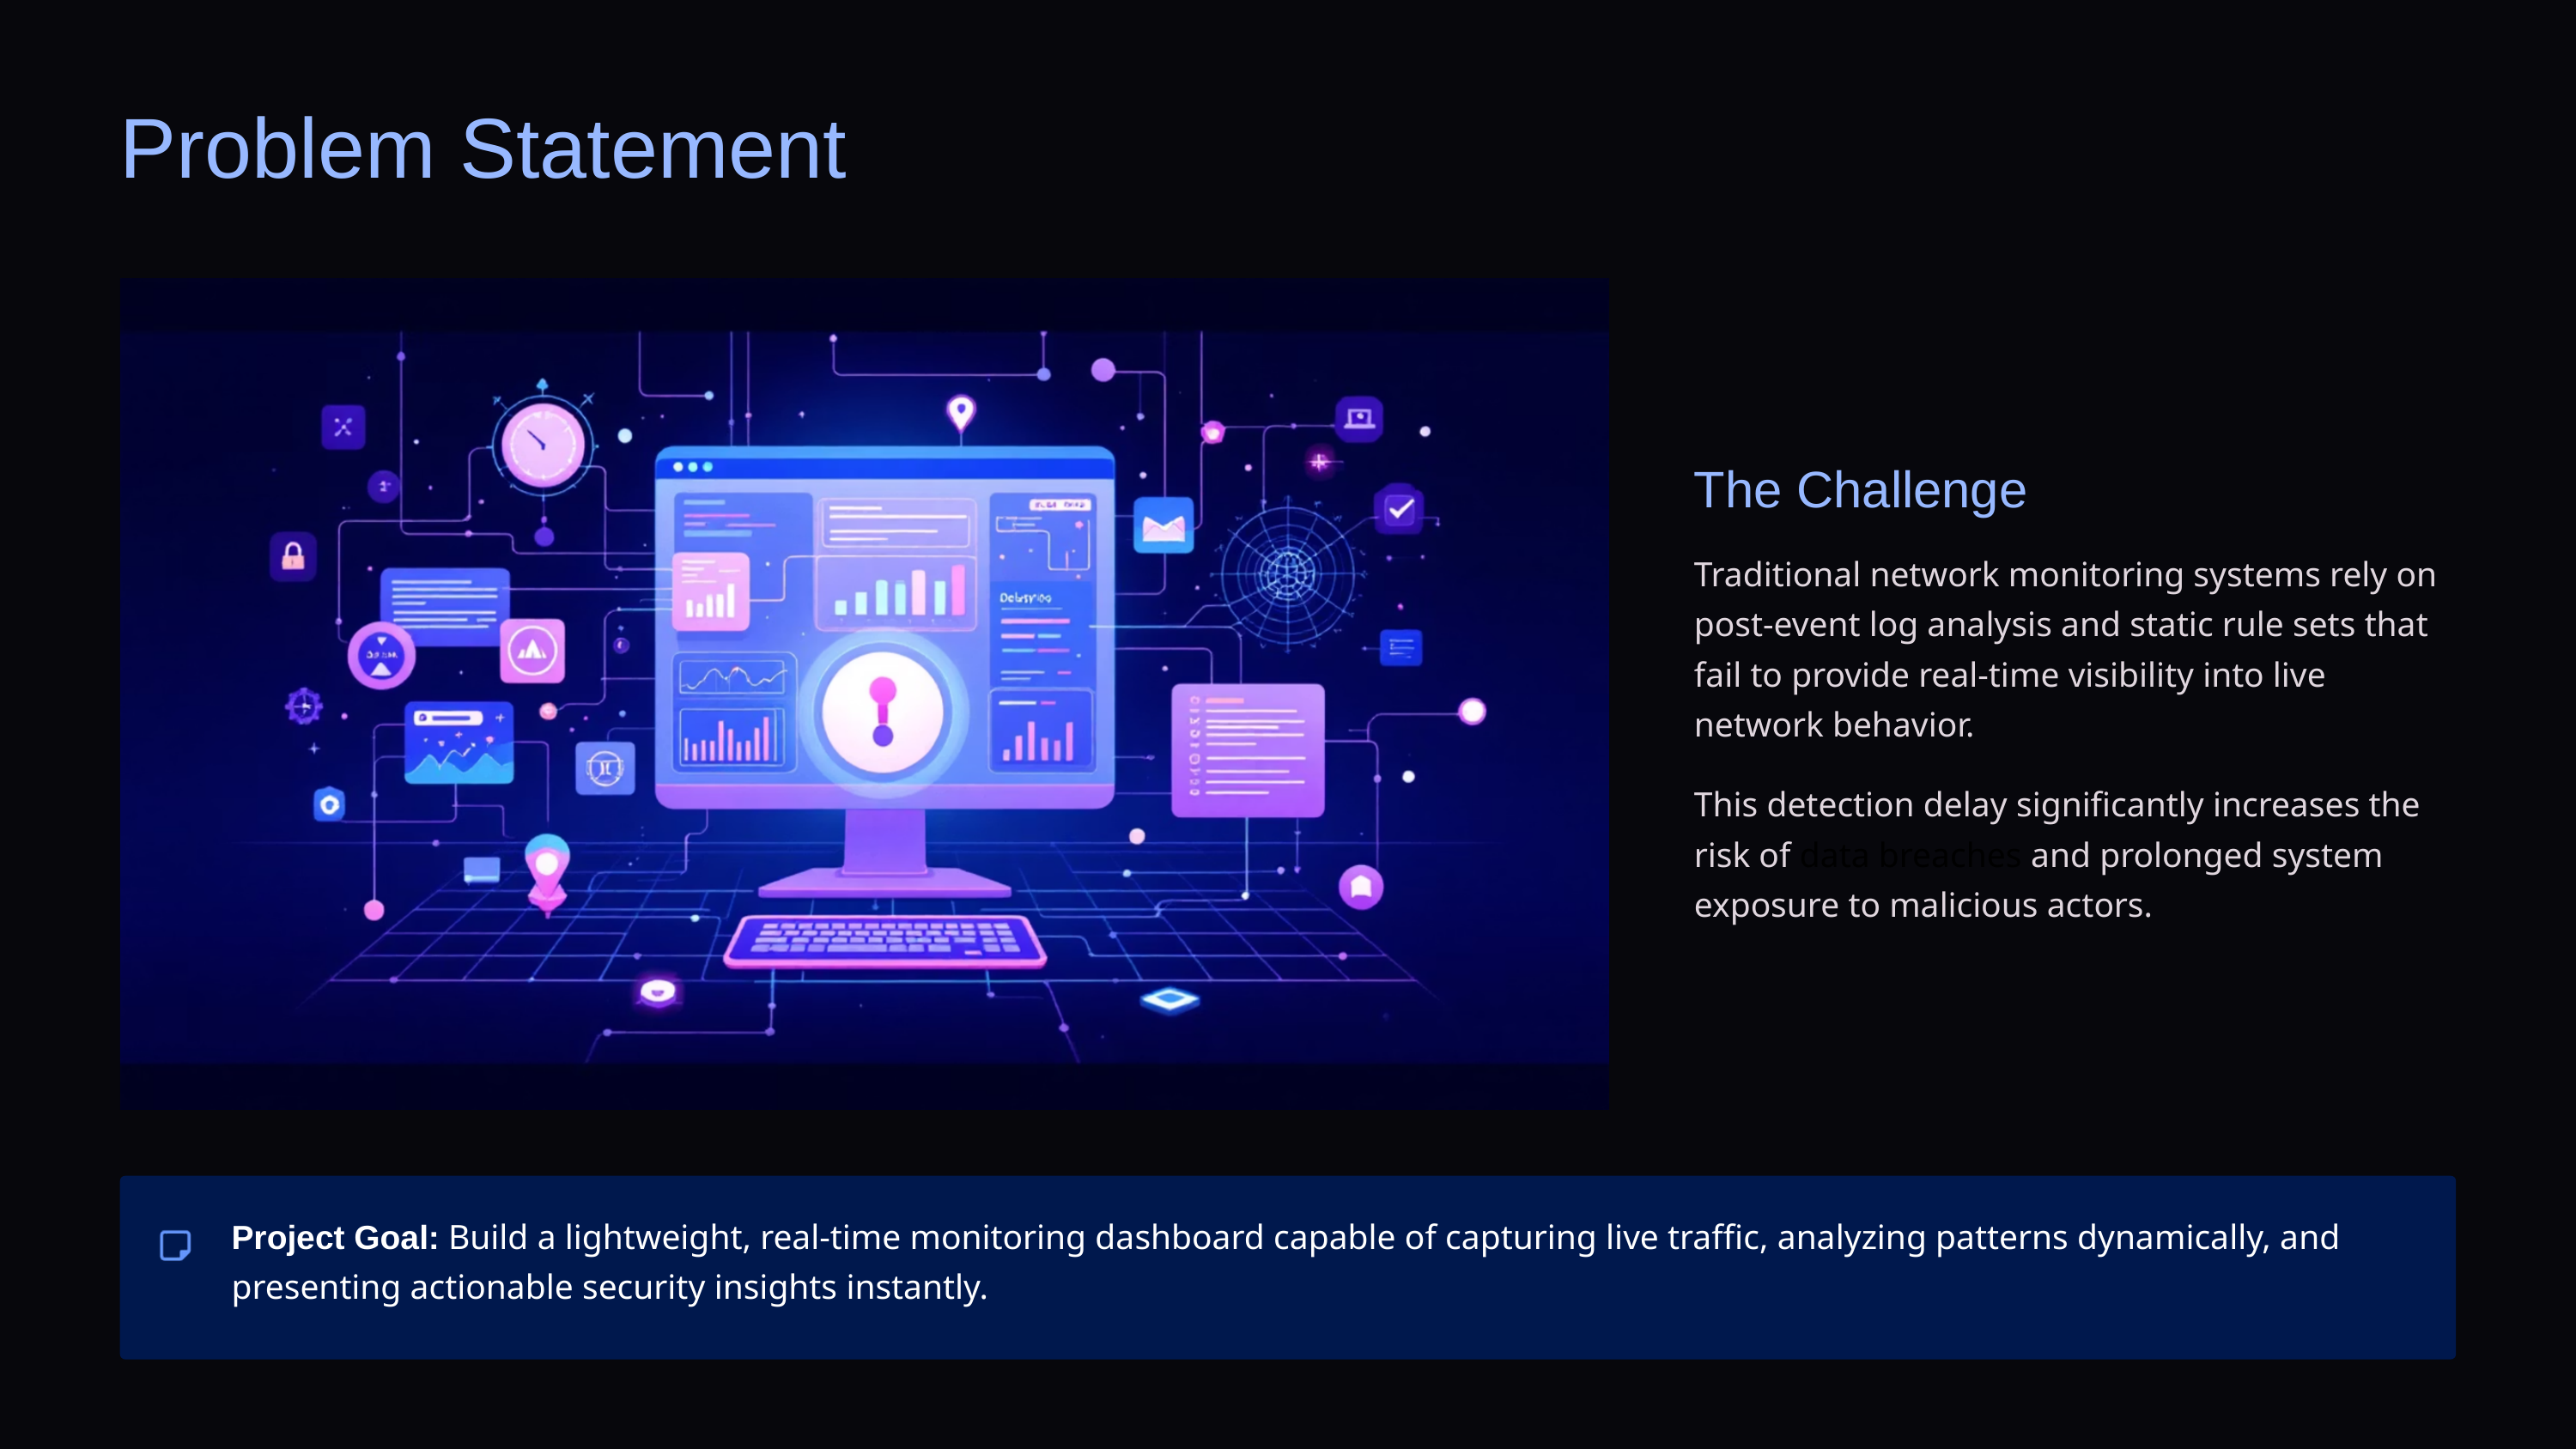

Problem Statement

The Challenge
Traditional network monitoring systems rely on post-event log analysis and static rule sets that fail to provide real-time visibility into live network behavior.
This detection delay significantly increases the risk of data breaches and prolonged system exposure to malicious actors.

Project Goal: Build a lightweight, real-time monitoring dashboard capable of capturing live traffic, analyzing patterns dynamically, and presenting actionable security insights instantly.